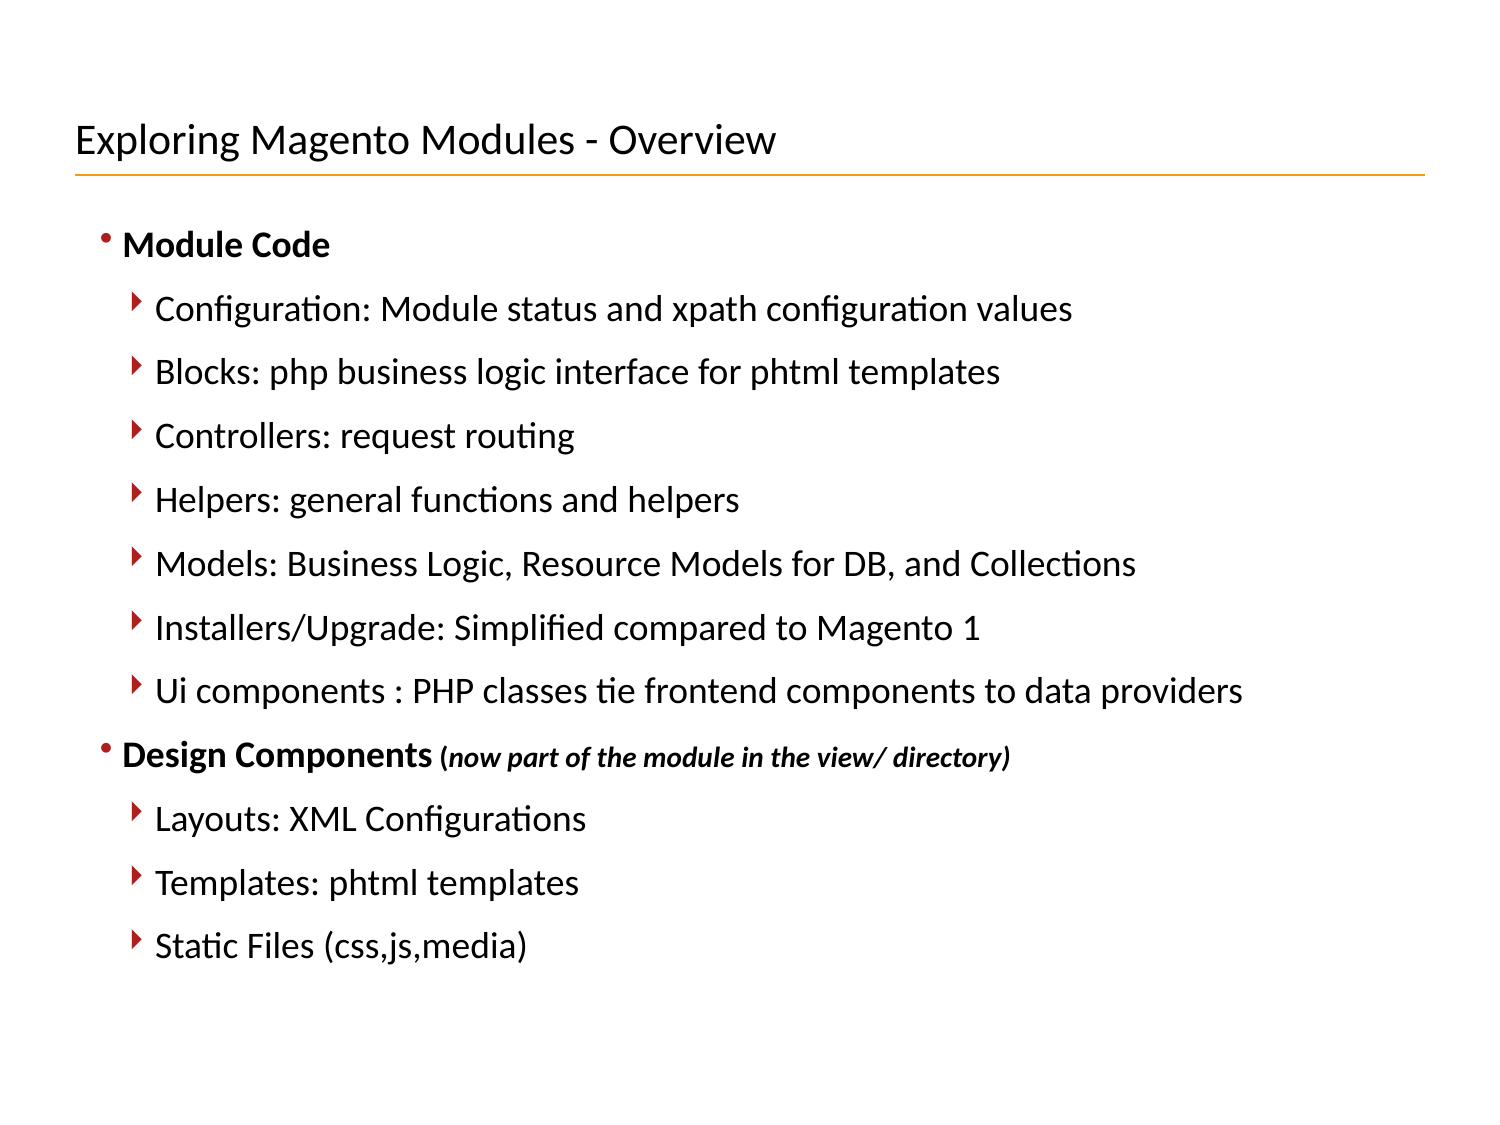

# Exploring Magento Modules - Overview
Module Code
Configuration: Module status and xpath configuration values
Blocks: php business logic interface for phtml templates
Controllers: request routing
Helpers: general functions and helpers
Models: Business Logic, Resource Models for DB, and Collections
Installers/Upgrade: Simplified compared to Magento 1
Ui components : PHP classes tie frontend components to data providers
Design Components (now part of the module in the view/ directory)
Layouts: XML Configurations
Templates: phtml templates
Static Files (css,js,media)